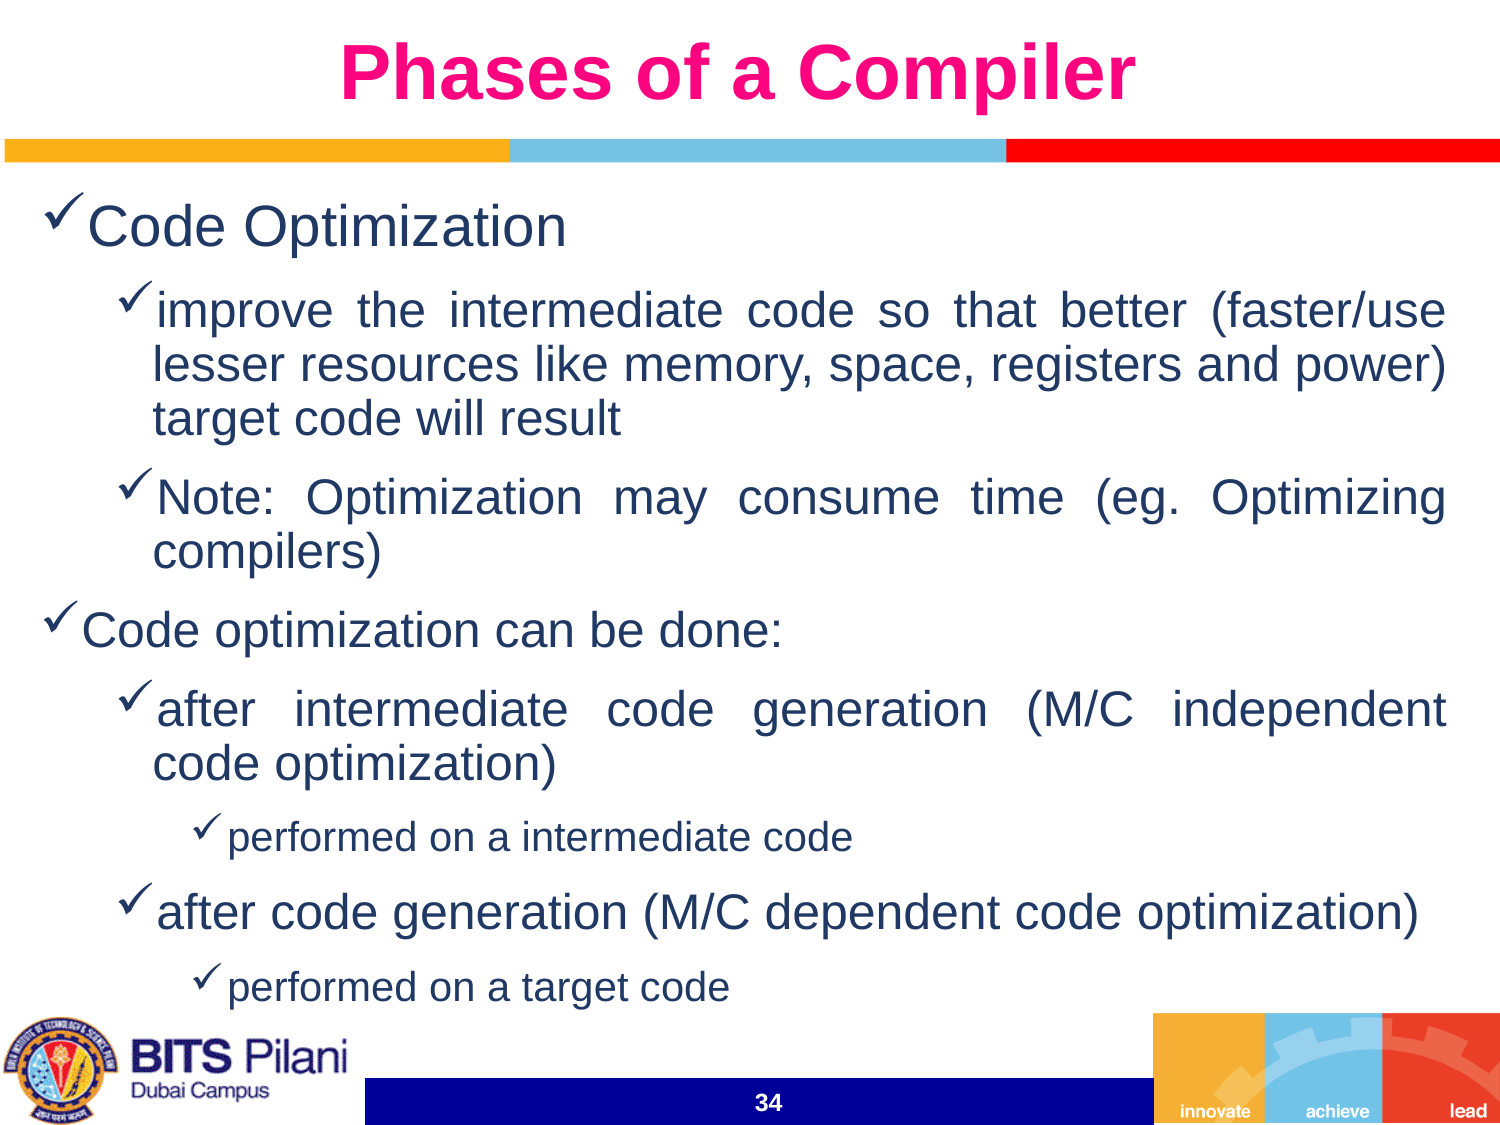

# Phases of a Compiler
Code Optimization
improve the intermediate code so that better (faster/use lesser resources like memory, space, registers and power) target code will result
Note: Optimization may consume time (eg. Optimizing compilers)
Code optimization can be done:
after intermediate code generation (M/C independent code optimization)
performed on a intermediate code
after code generation (M/C dependent code optimization)
performed on a target code

34